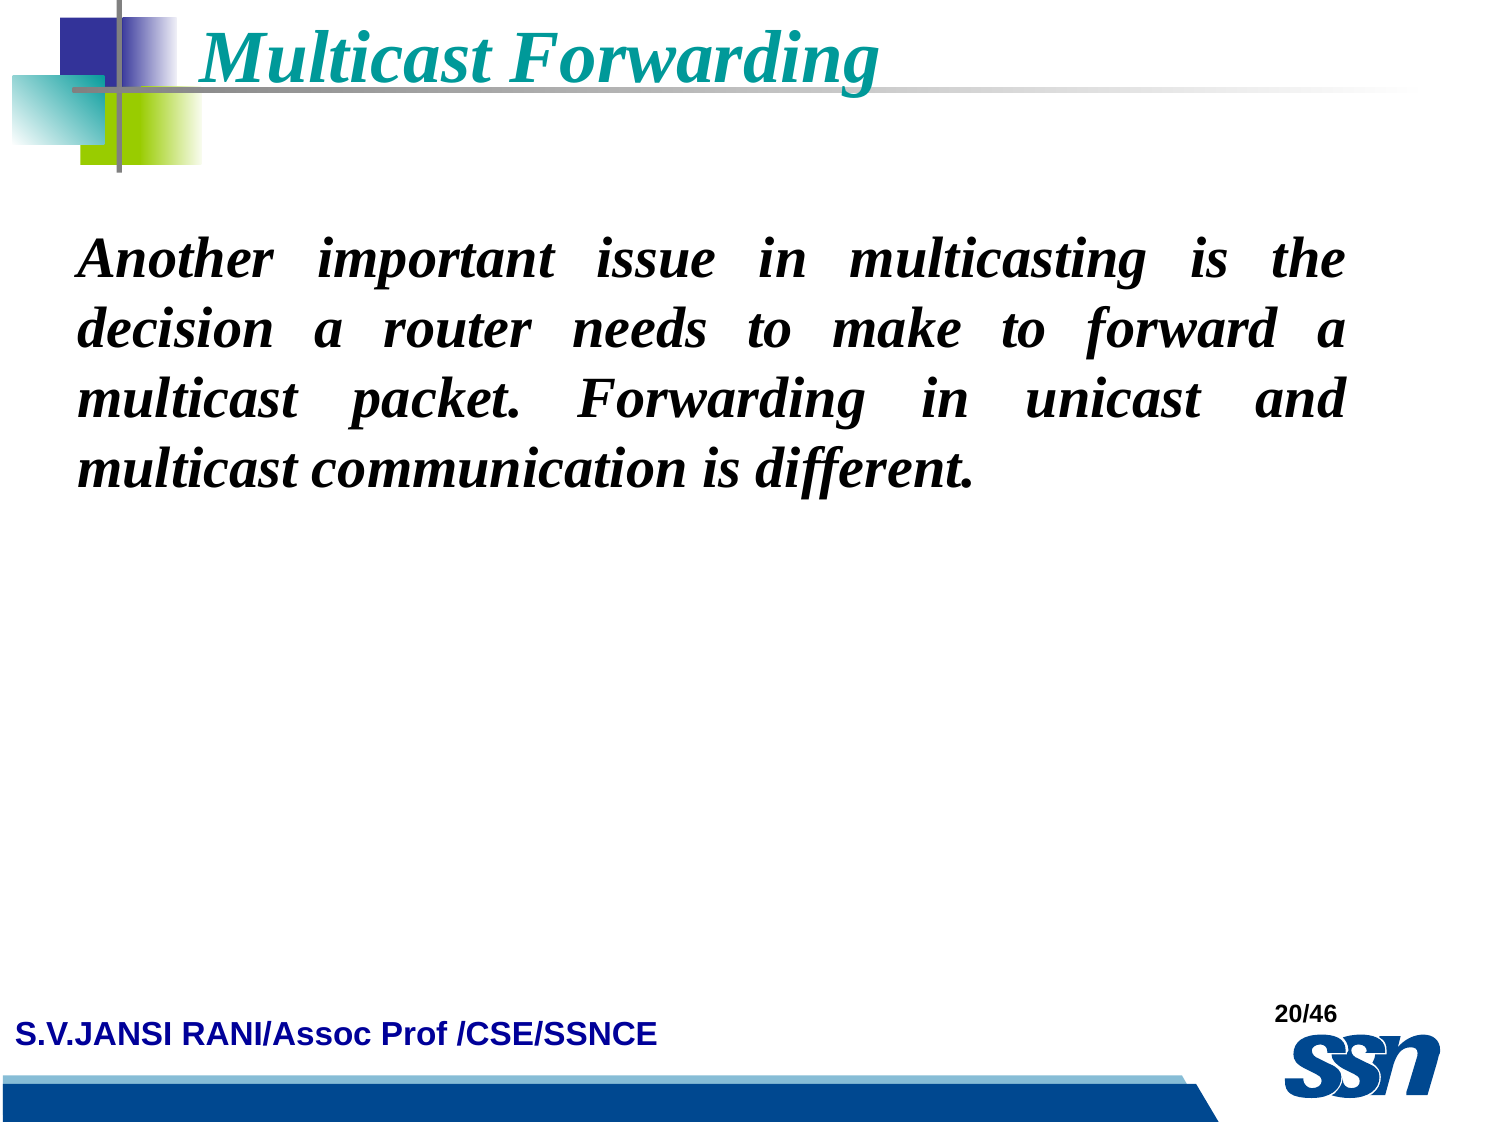

Multicast Forwarding

Another important issue in multicasting is the decision a router needs to make to forward a multicast packet. Forwarding in unicast and multicast communication is different.